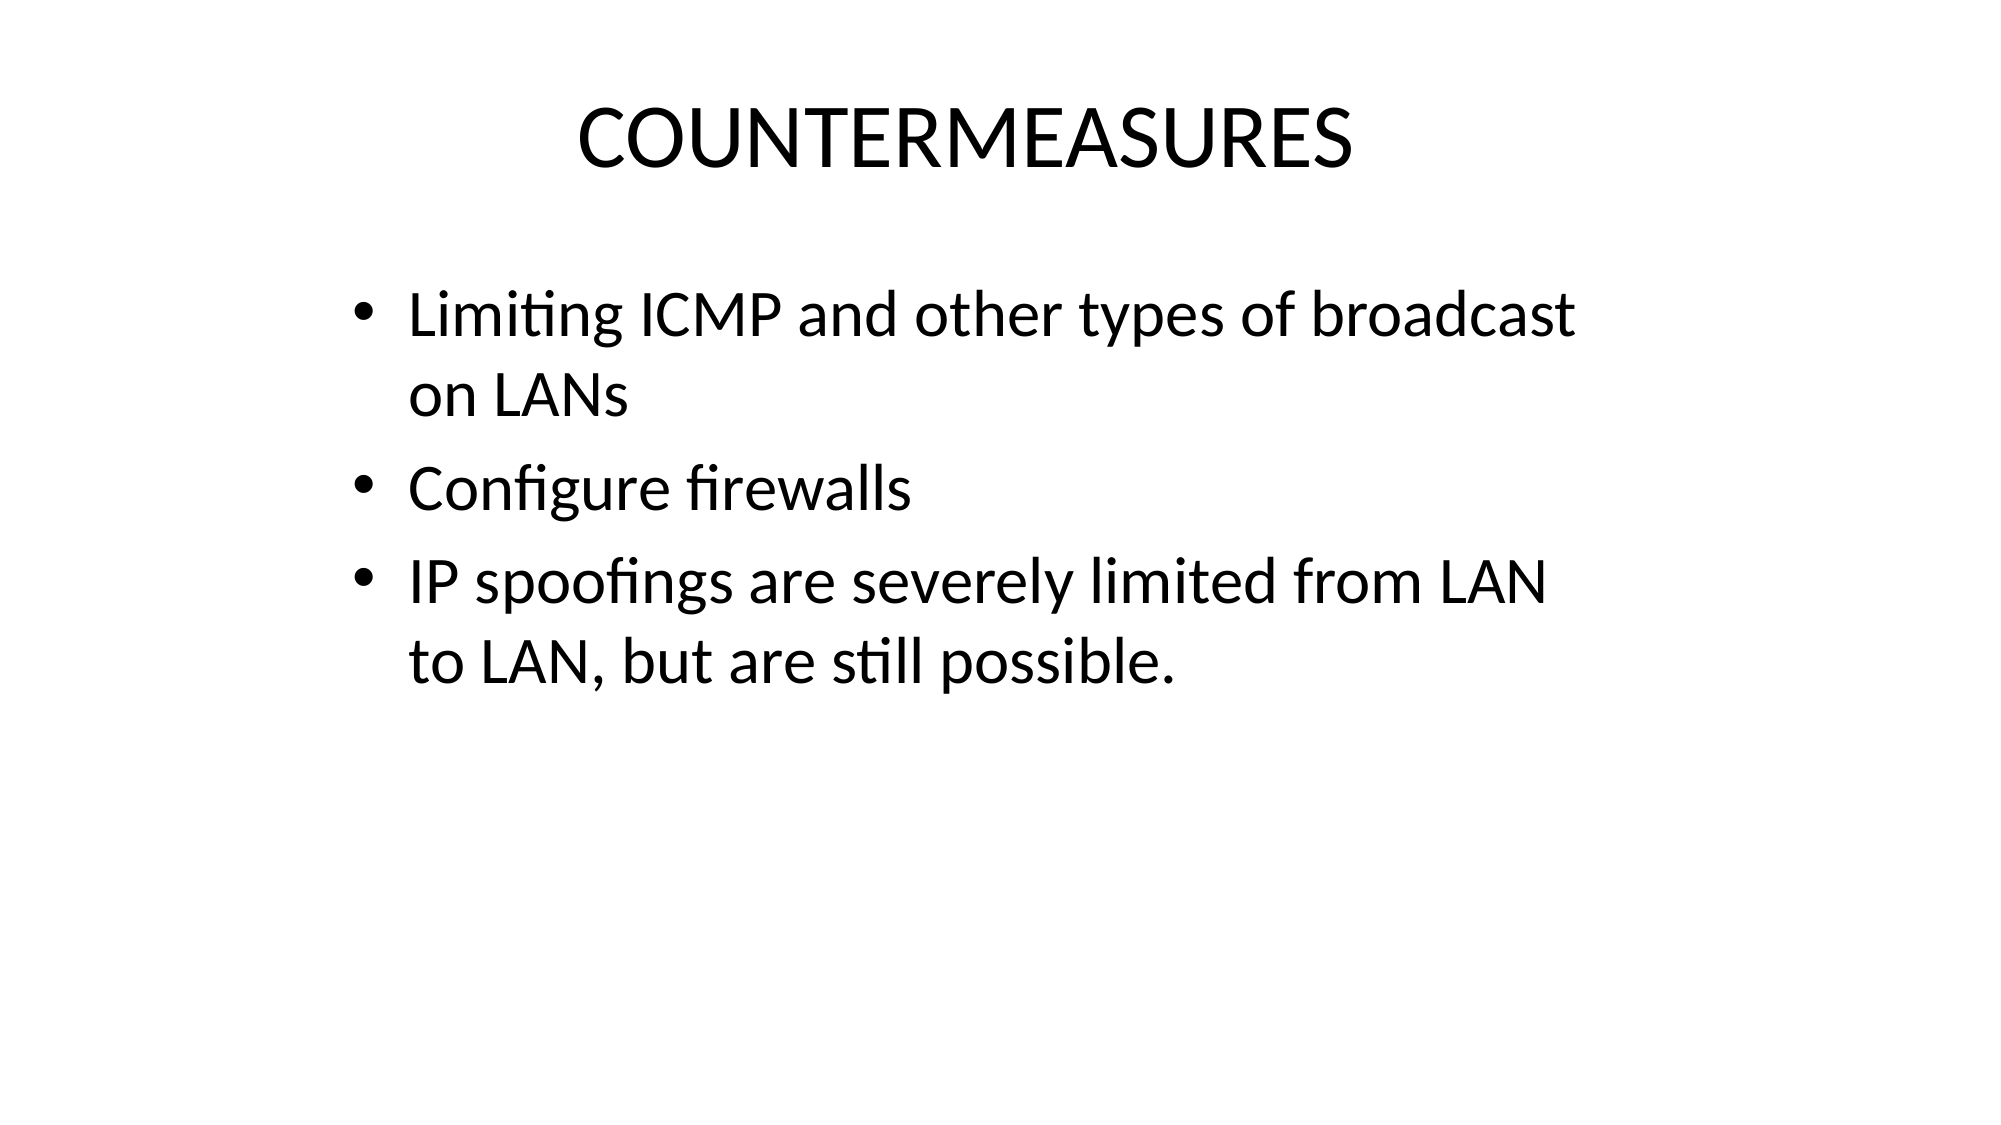

# COUNTERMEASURES
Limiting ICMP and other types of broadcast on LANs
Configure firewalls
IP spoofings are severely limited from LAN to LAN, but are still possible.